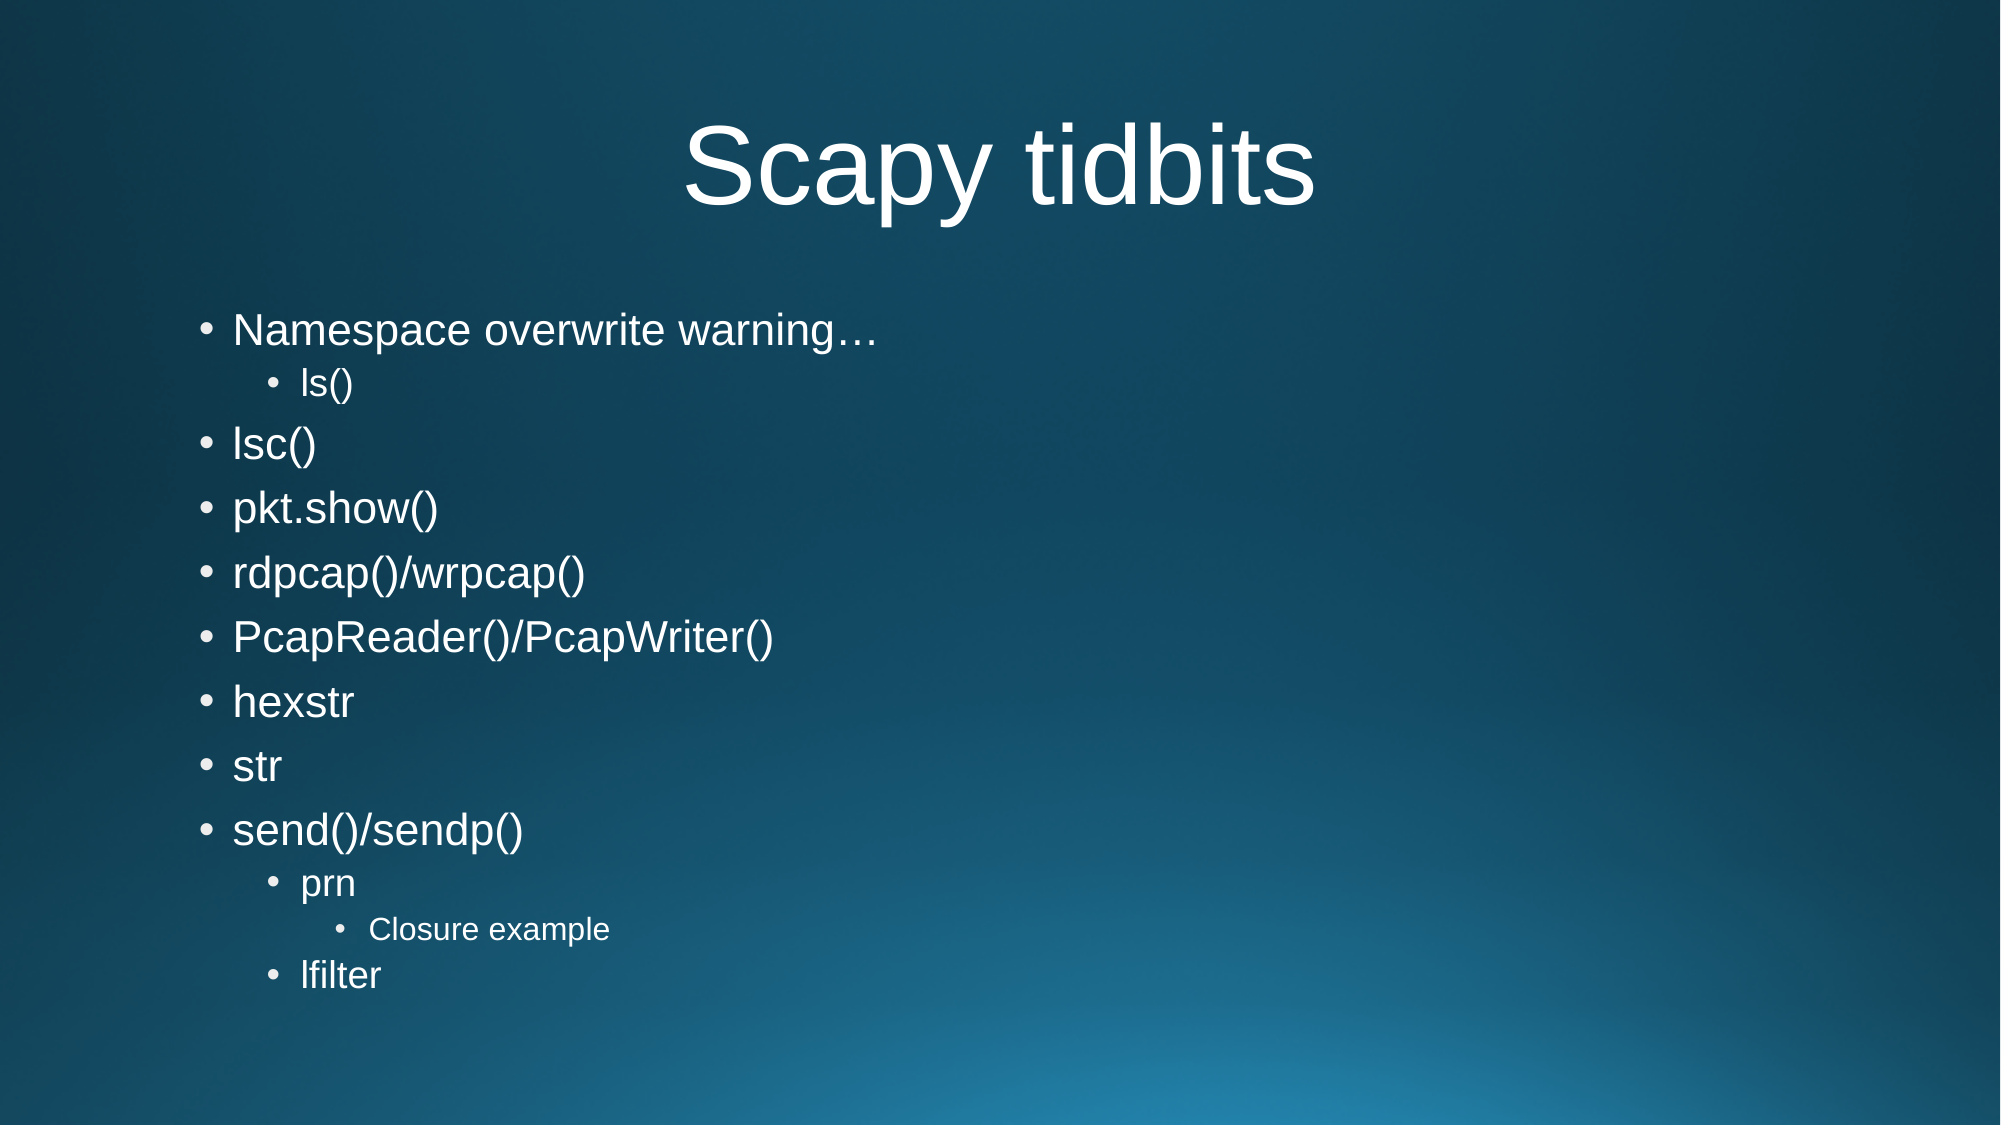

# Scapy tidbits
Namespace overwrite warning…
ls()
lsc()
pkt.show()
rdpcap()/wrpcap()
PcapReader()/PcapWriter()
hexstr
str
send()/sendp()
prn
Closure example
lfilter